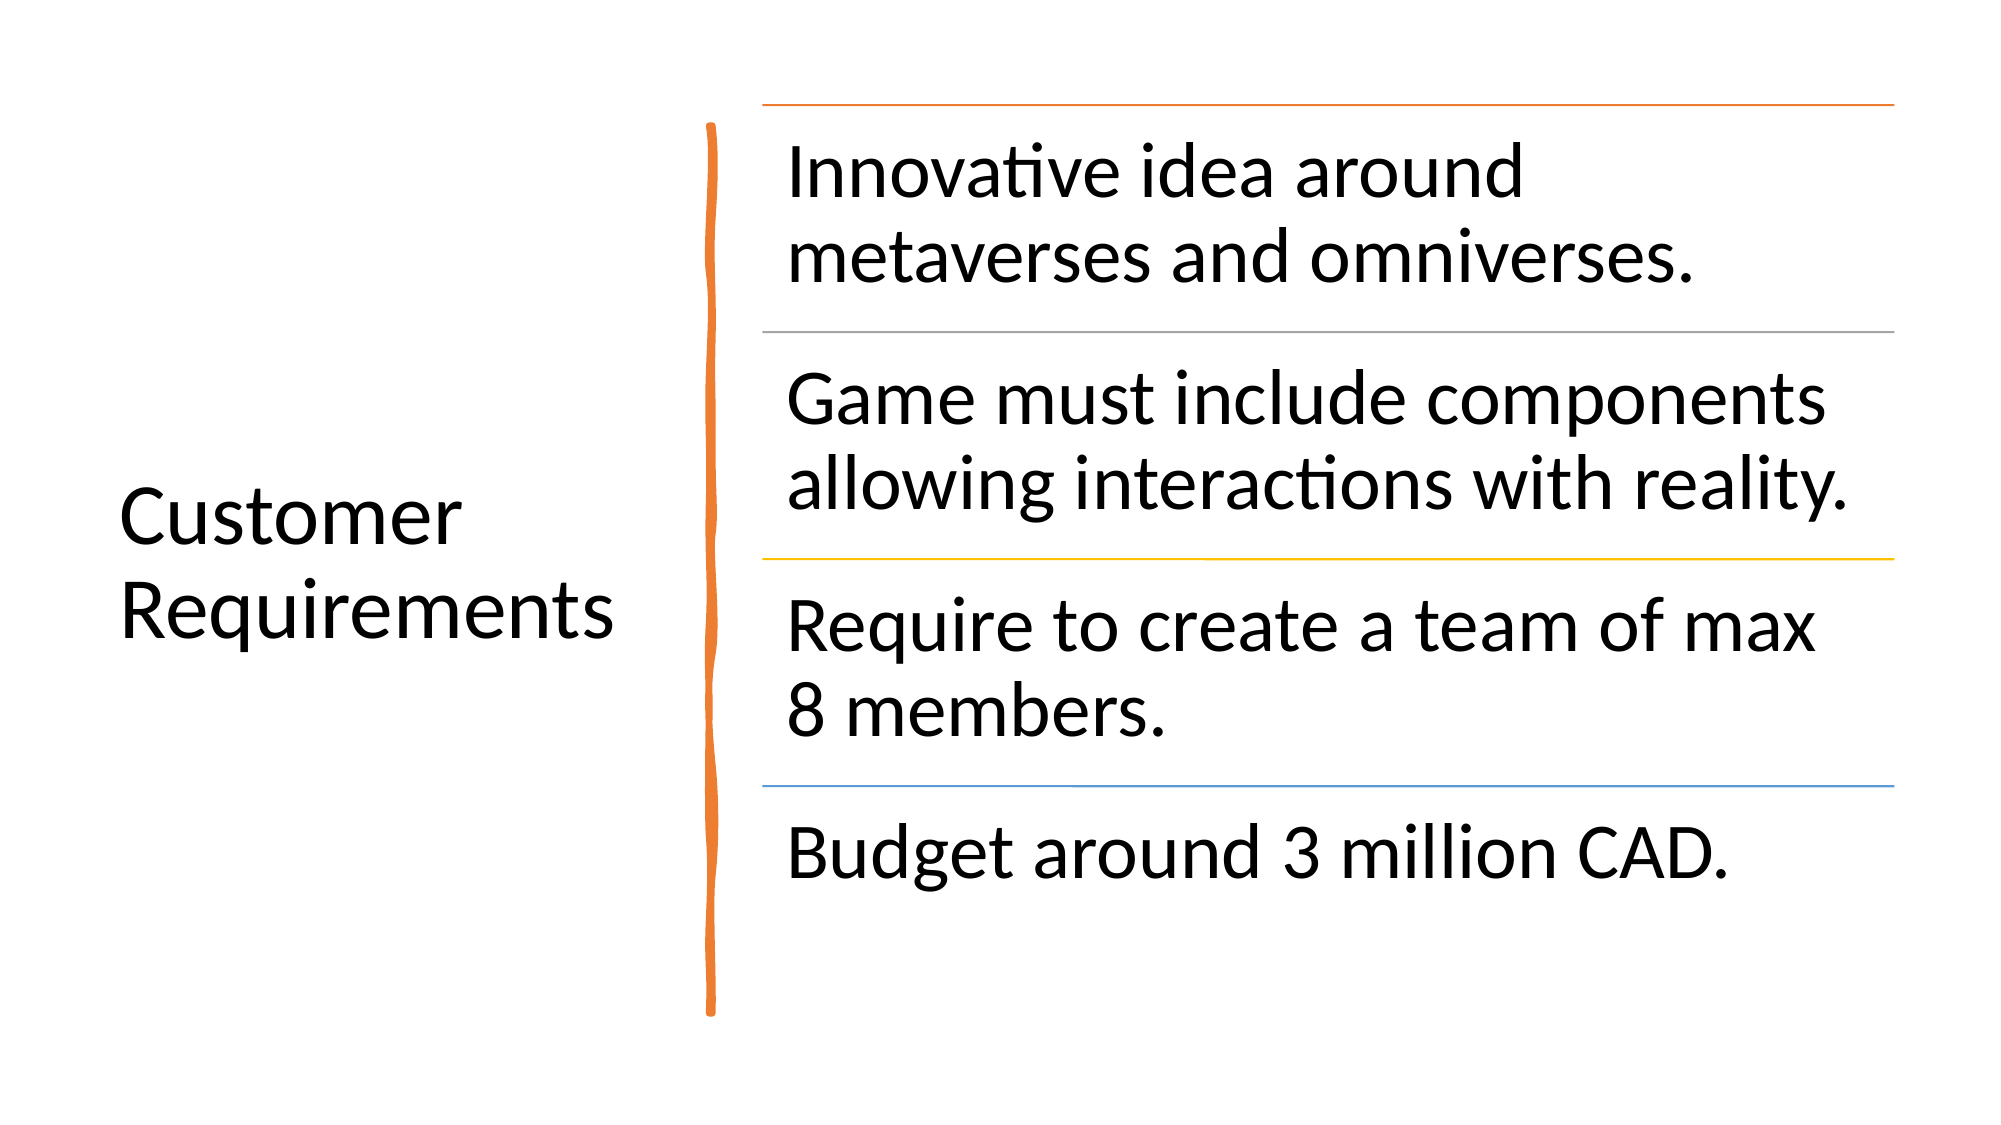

Innovative idea around metaverses and omniverses.
Game must include components allowing interactions with reality.
Require to create a team of max 8 members.
Budget around 3 million CAD.
# Customer Requirements

5